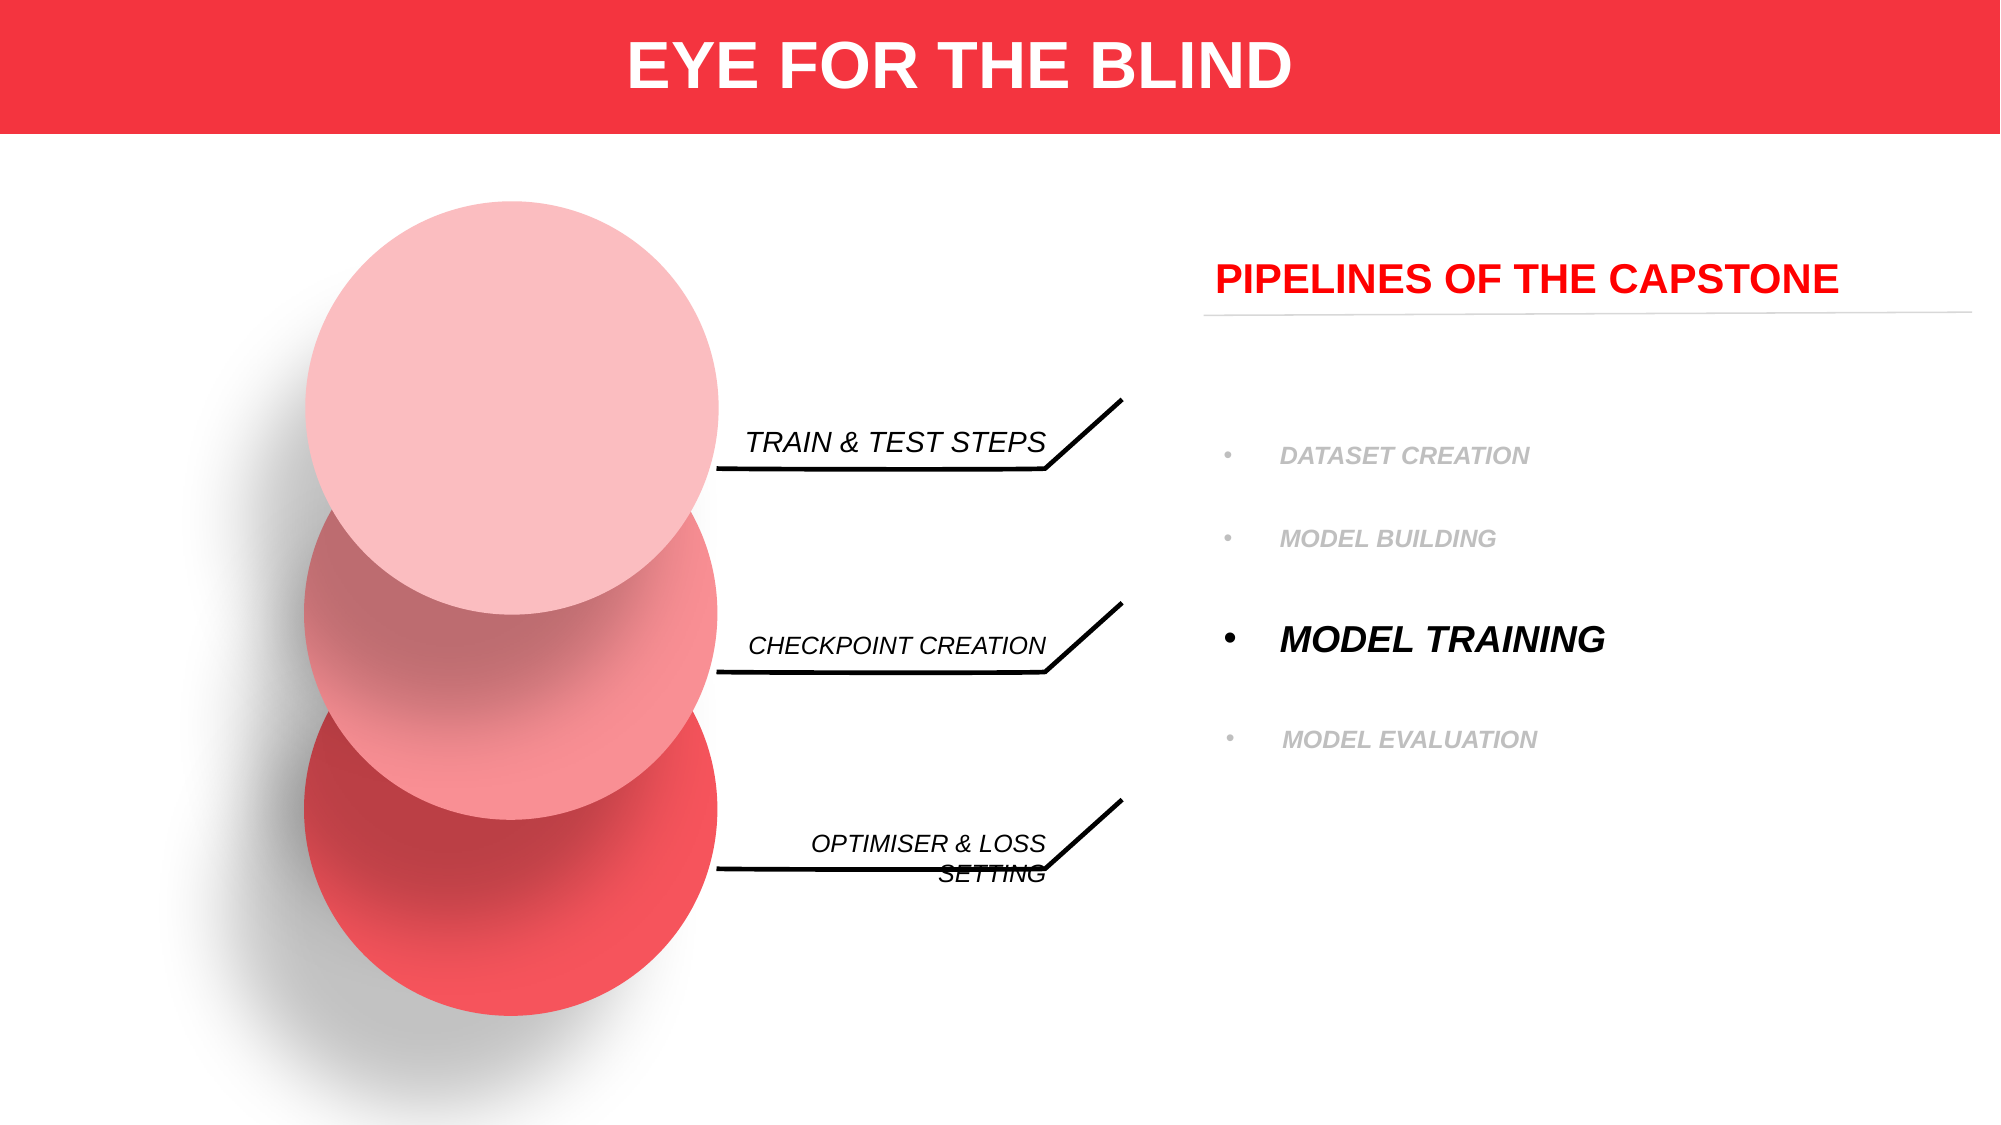

EYE FOR THE BLIND

PIPELINES OF THE CAPSTONE

TRAIN & TEST STEPS

DATASET CREATION
MODEL BUILDING

CHECKPOINT CREATION
MODEL TRAINING
MODEL EVALUATION

OPTIMISER & LOSS SETTING